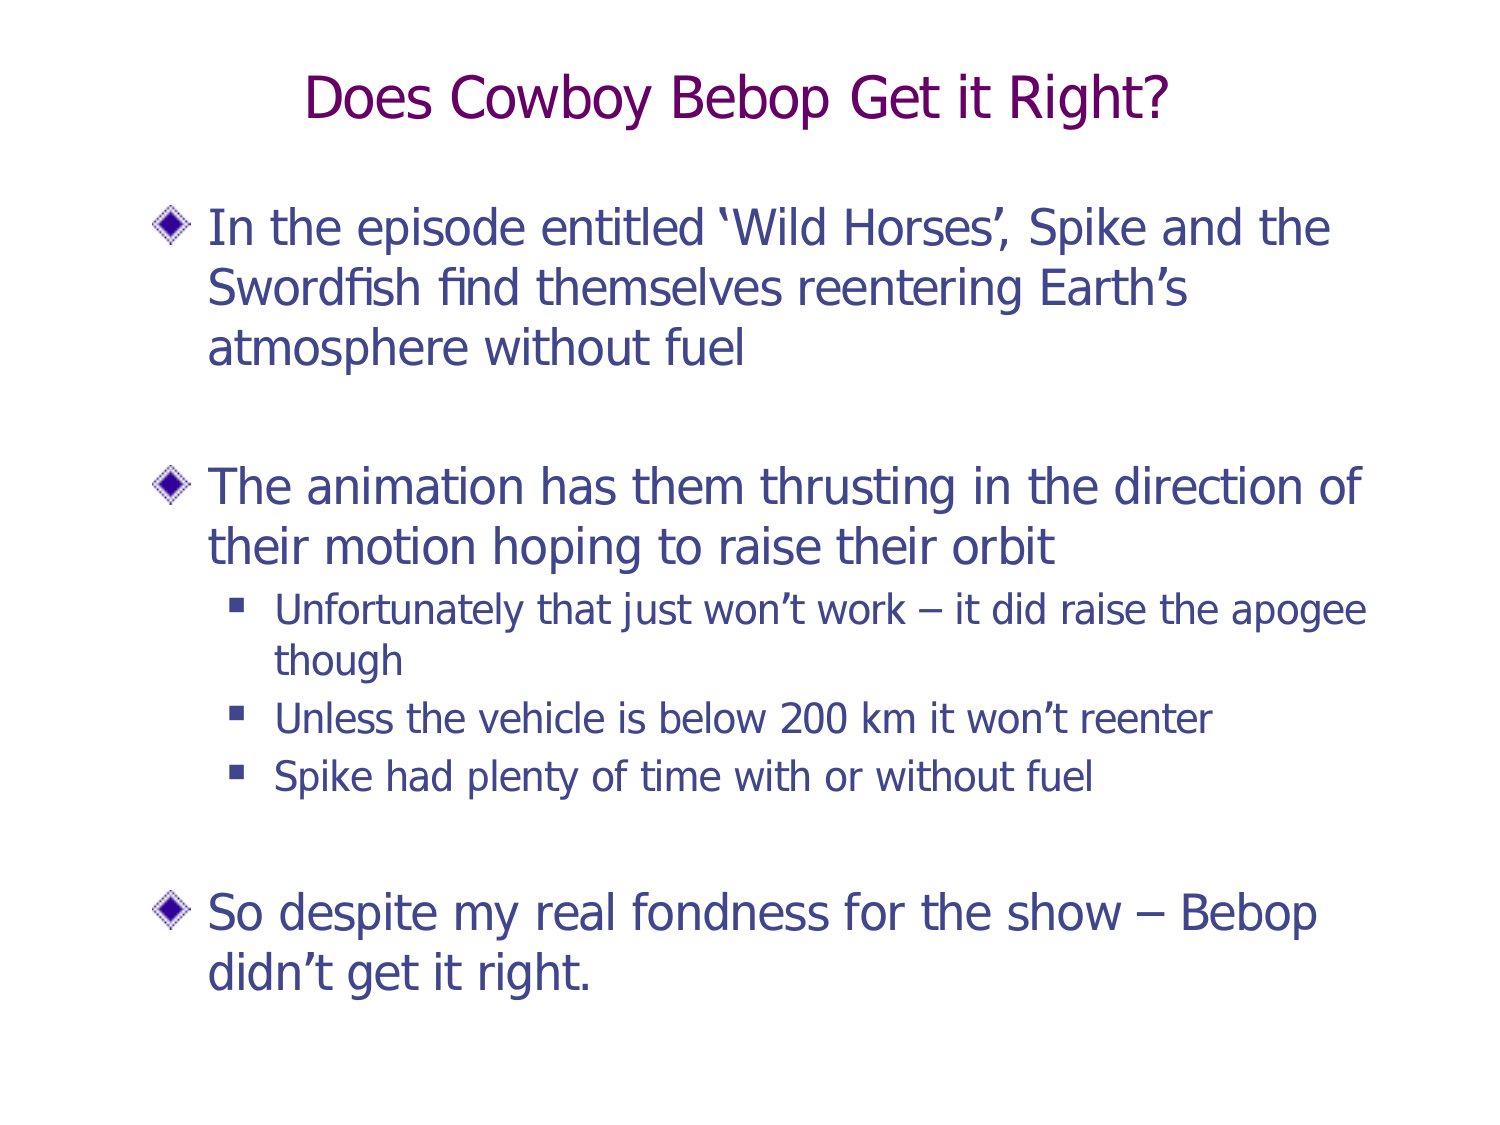

# Does Cowboy Bebop Get it Right?
In the episode entitled ‘Wild Horses’, Spike and the Swordfish find themselves reentering Earth’s atmosphere without fuel

The animation has them thrusting in the direction of their motion hoping to raise their orbit
Unfortunately that just won’t work – it did raise the apogee though
Unless the vehicle is below 200 km it won’t reenter
Spike had plenty of time with or without fuel

So despite my real fondness for the show – Bebop didn’t get it right.